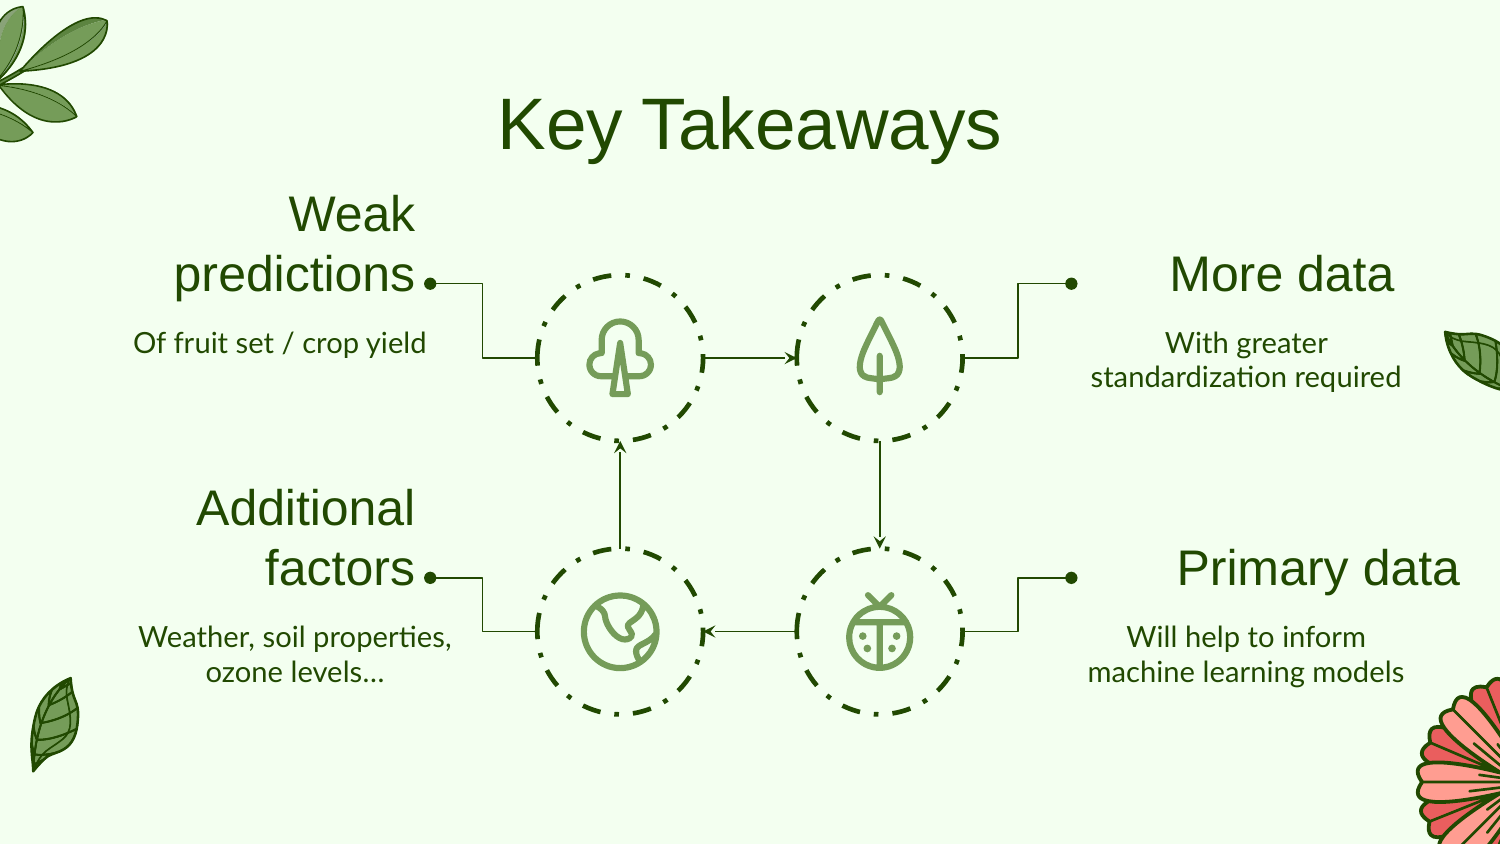

# Key Takeaways
Weak predictions
More data

Of fruit set / crop yield
With greater standardization required

Additional factors
Primary data

Weather, soil properties, ozone levels…
Will help to inform machine learning models